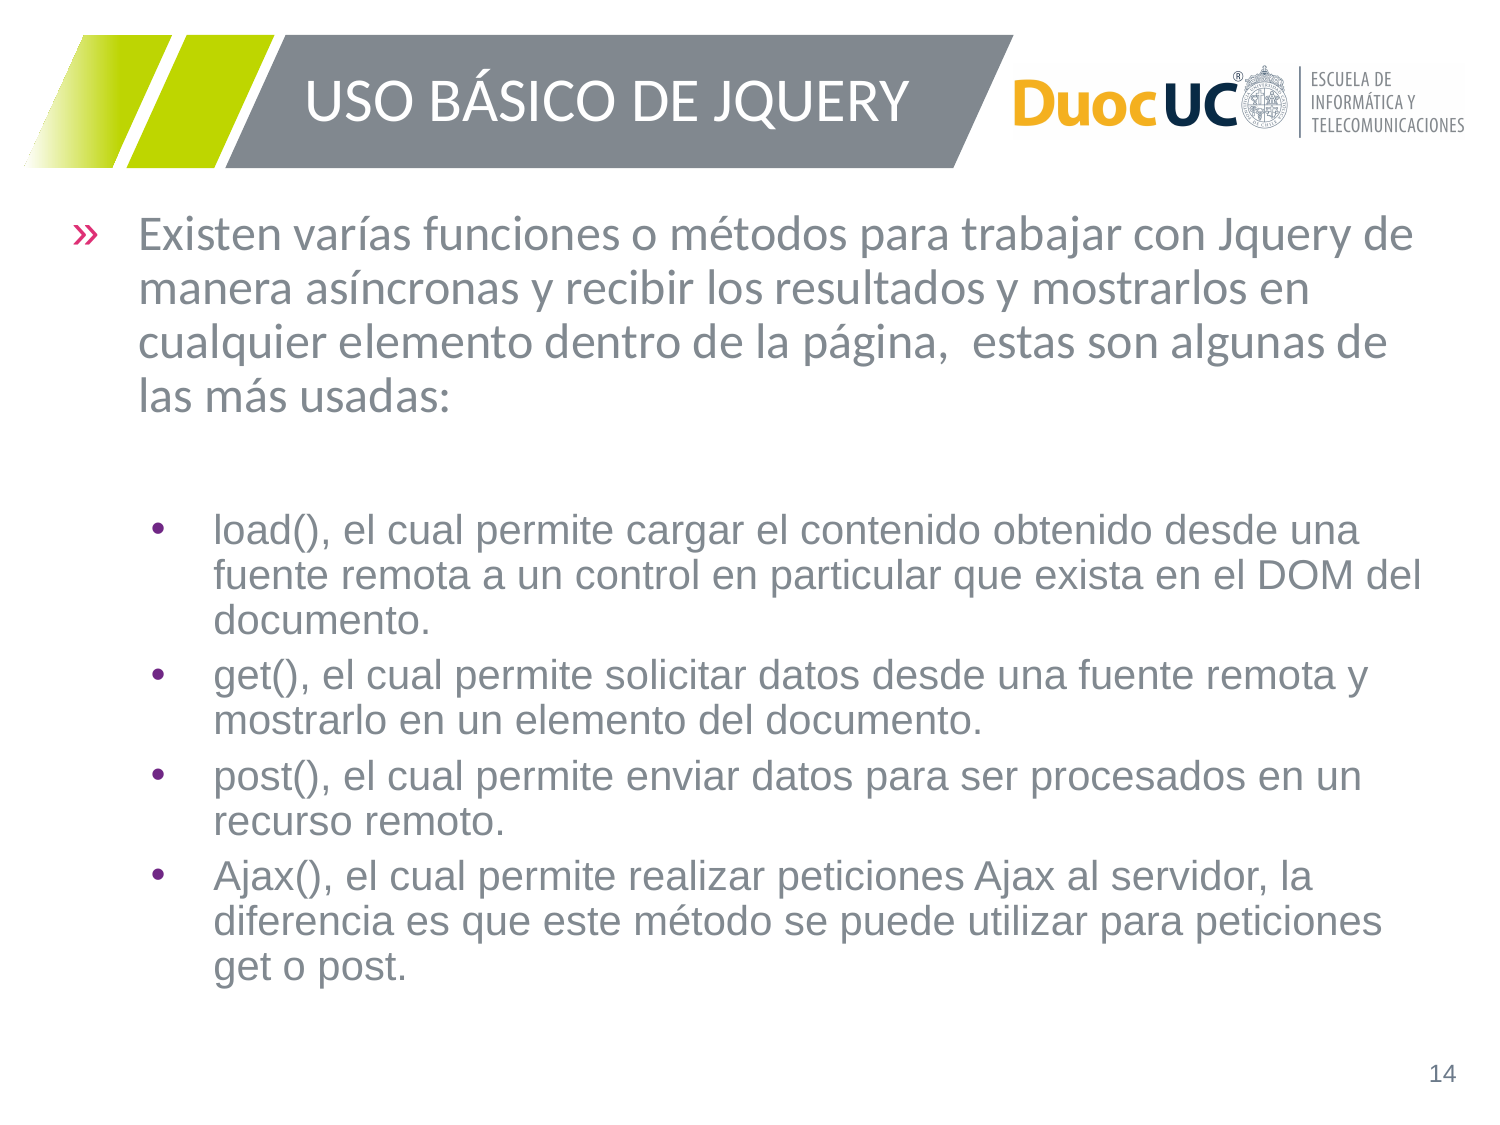

# USO BÁSICO DE JQUERY
Existen varías funciones o métodos para trabajar con Jquery de manera asíncronas y recibir los resultados y mostrarlos en cualquier elemento dentro de la página,  estas son algunas de las más usadas:

load(), el cual permite cargar el contenido obtenido desde una fuente remota a un control en particular que exista en el DOM del documento.
get(), el cual permite solicitar datos desde una fuente remota y mostrarlo en un elemento del documento.
post(), el cual permite enviar datos para ser procesados en un recurso remoto.
Ajax(), el cual permite realizar peticiones Ajax al servidor, la diferencia es que este método se puede utilizar para peticiones get o post.